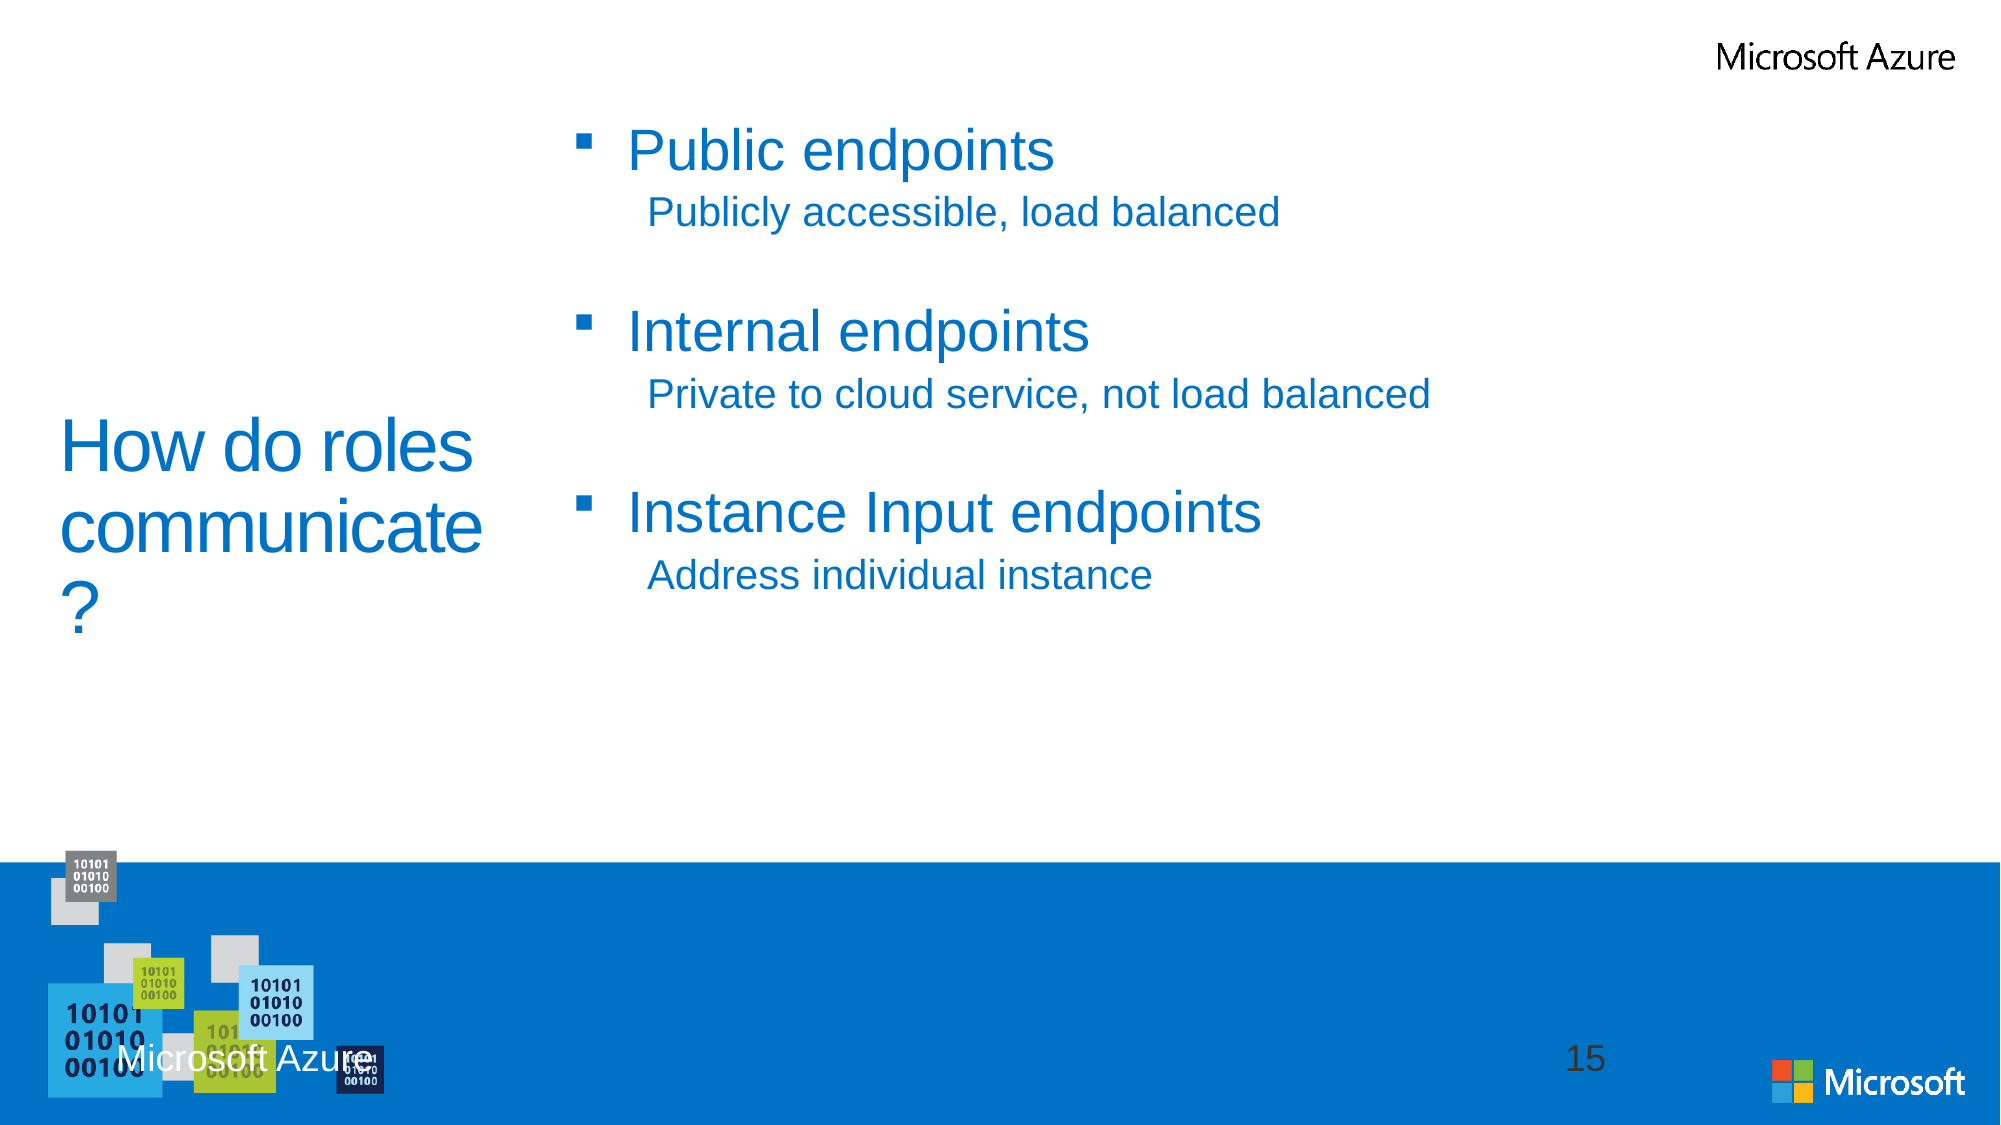

Public endpoints
Publicly accessible, load balanced

Internal endpoints
Private to cloud service, not load balanced

Instance Input endpoints
Address individual instance
# How do roles communicate?
Microsoft Azure
15